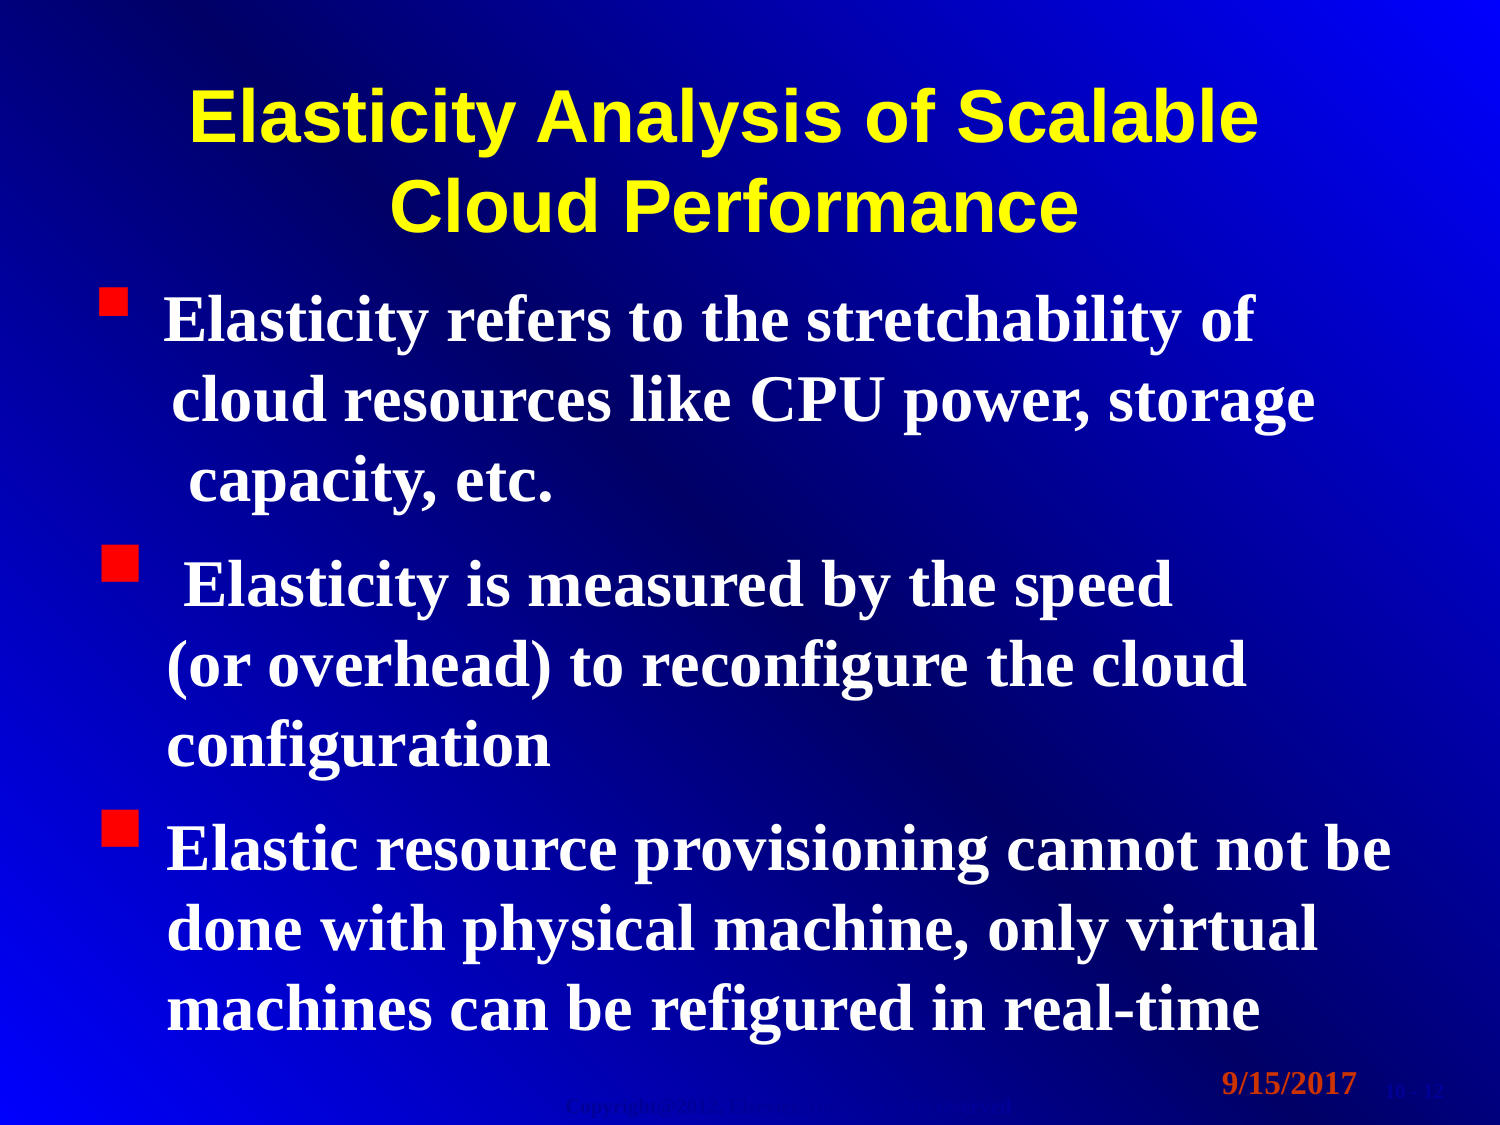

# Elasticity Analysis of Scalable Cloud Performance
   Elasticity refers to the stretchability of
  cloud resources like CPU power, storage
   capacity, etc.
 Elasticity is measured by the speed
(or overhead) to reconfigure the cloud configuration
Elastic resource provisioning cannot not be done with physical machine, only virtual machines can be refigured in real-time

9/15/2017